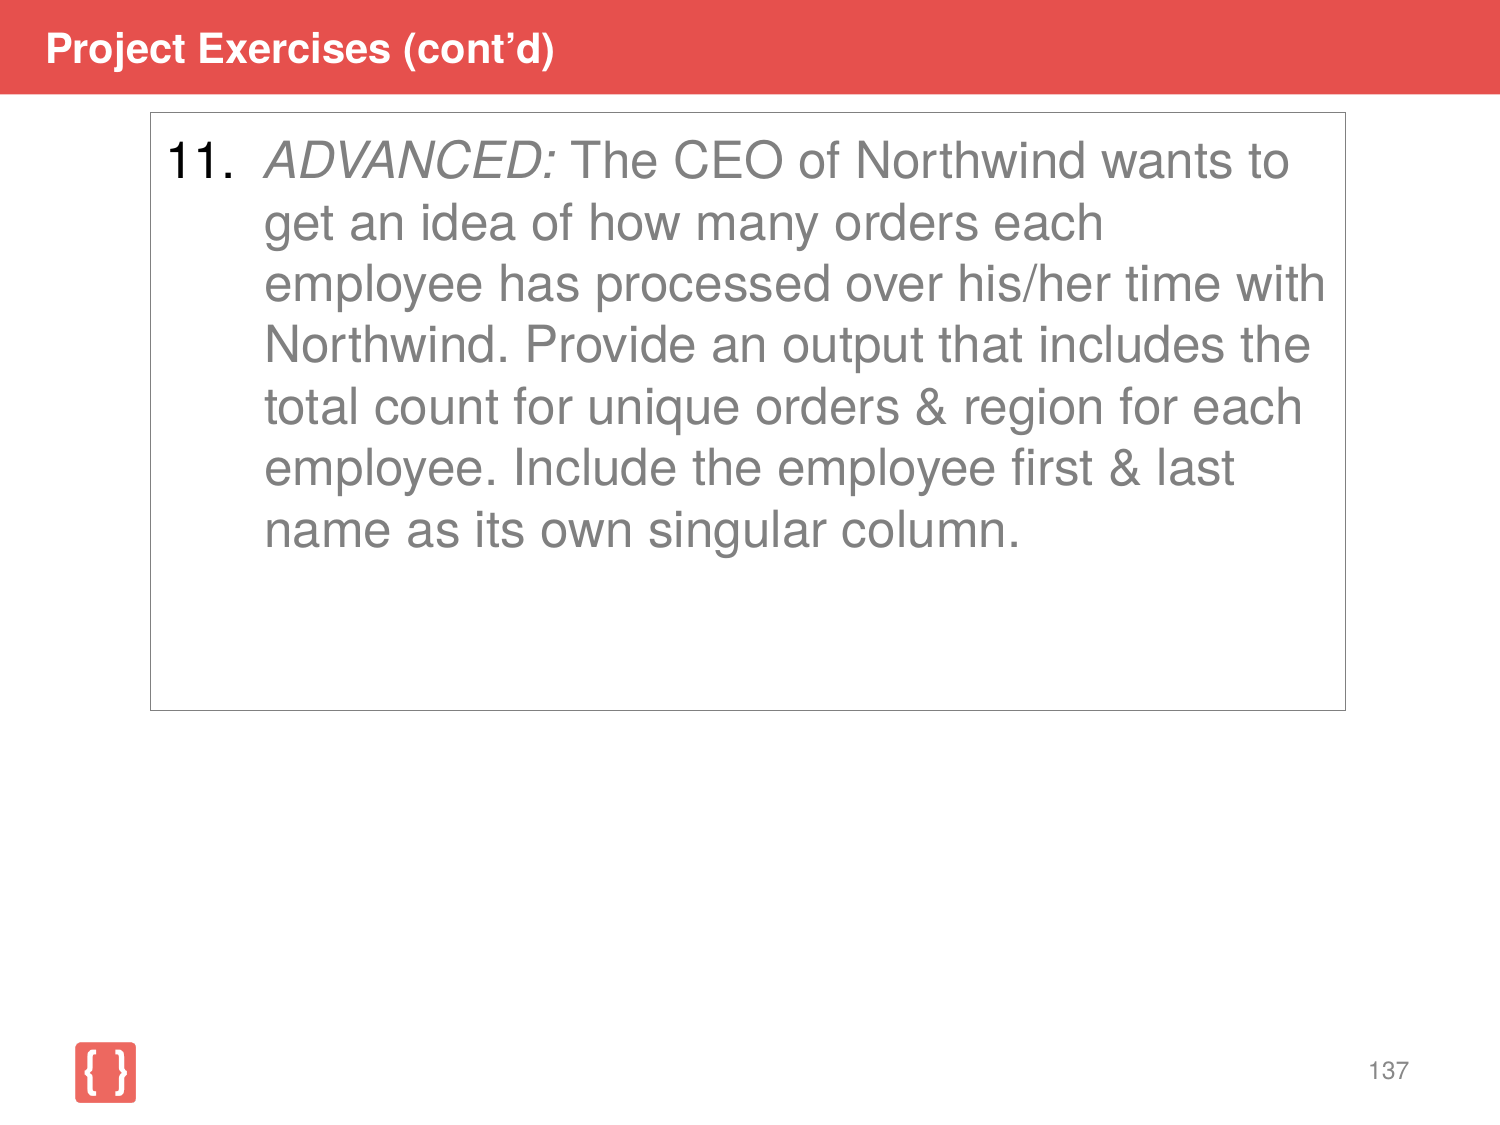

# Project Exercises (cont’d)
11.  ADVANCED: The CEO of Northwind wants to get an idea of how many orders each employee has processed over his/her time with Northwind. Provide an output that includes the total count for unique orders & region for each employee. Include the employee first & last name as its own singular column.

137